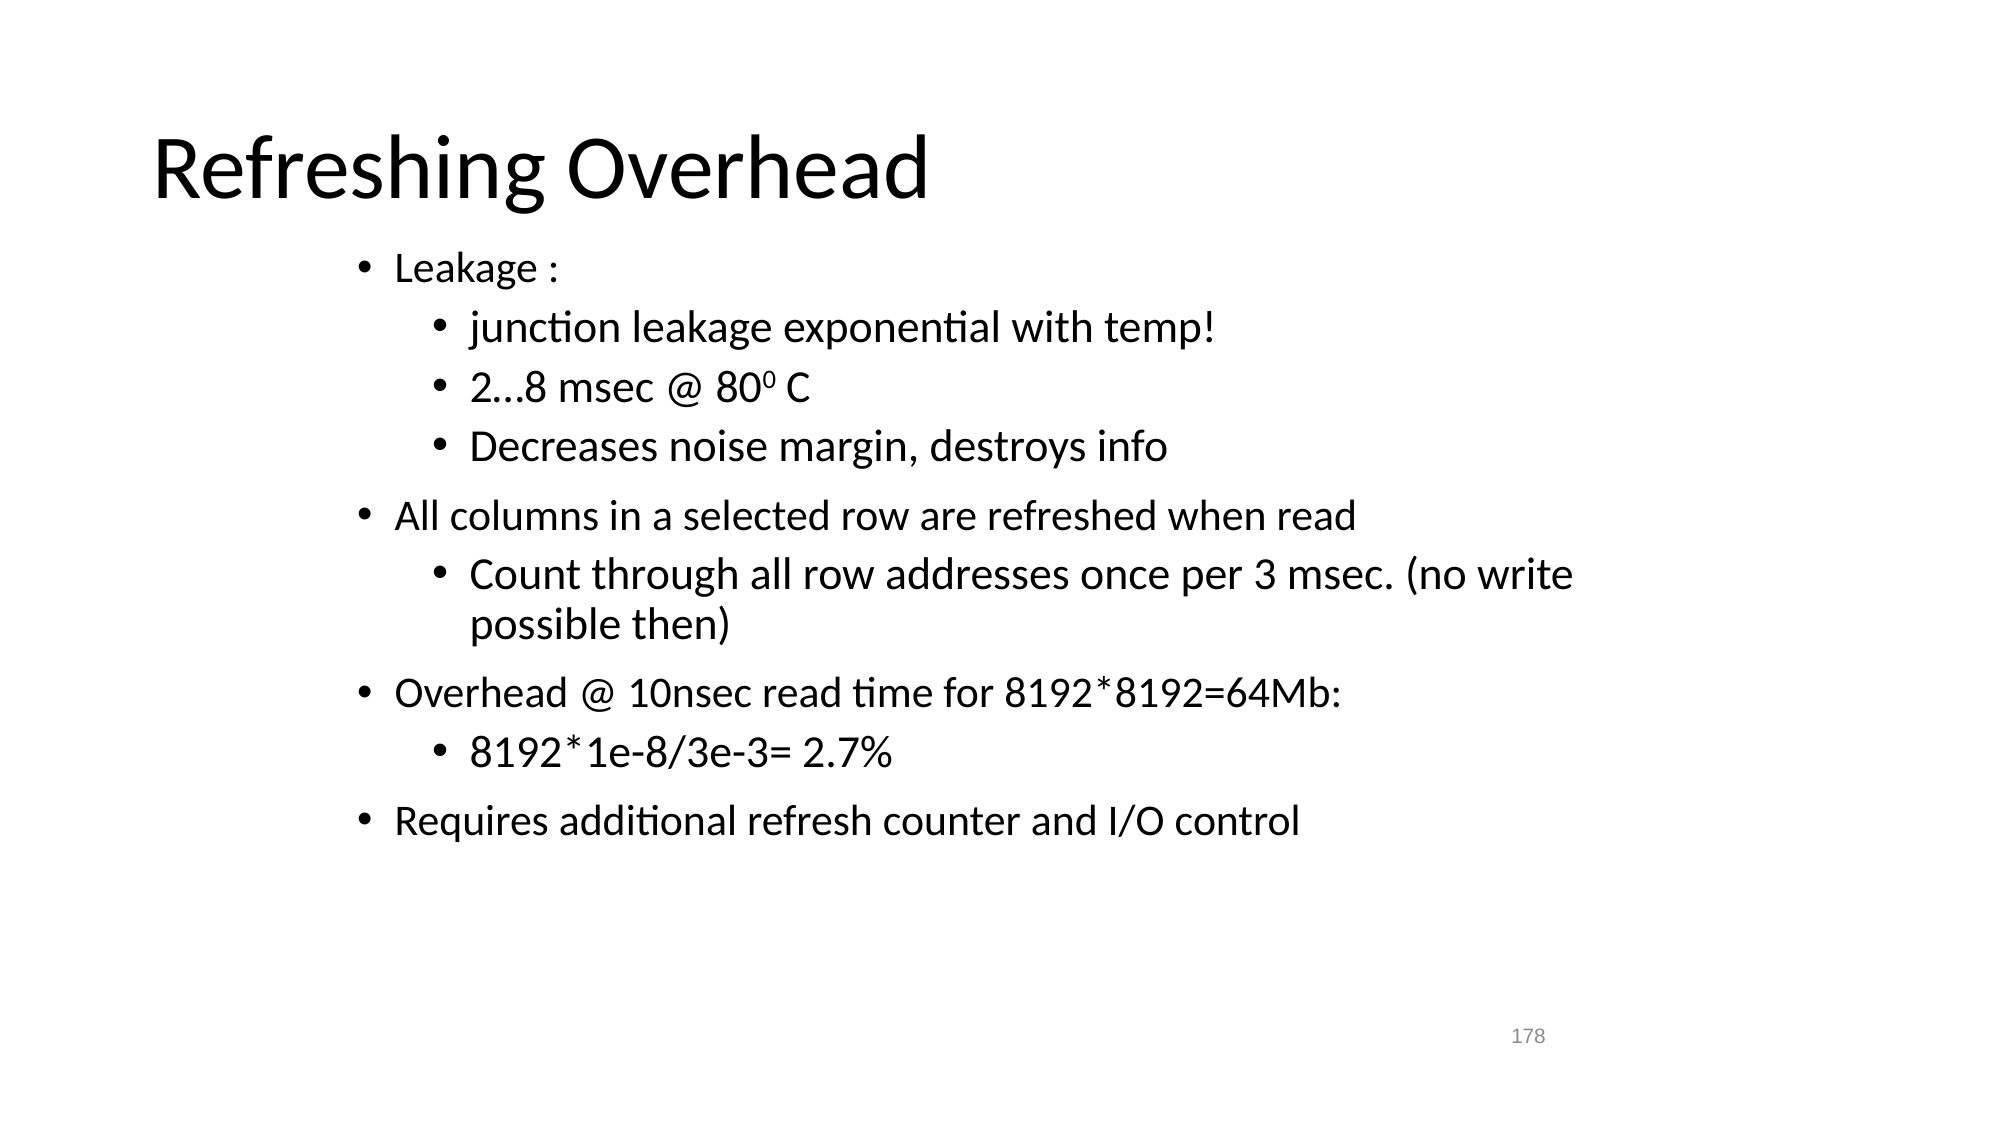

# Refreshing Overhead
Leakage :
junction leakage exponential with temp!
2…8 msec @ 800 C
Decreases noise margin, destroys info
All columns in a selected row are refreshed when read
Count through all row addresses once per 3 msec. (no write possible then)
Overhead @ 10nsec read time for 8192*8192=64Mb:
8192*1e-8/3e-3= 2.7%
Requires additional refresh counter and I/O control
178